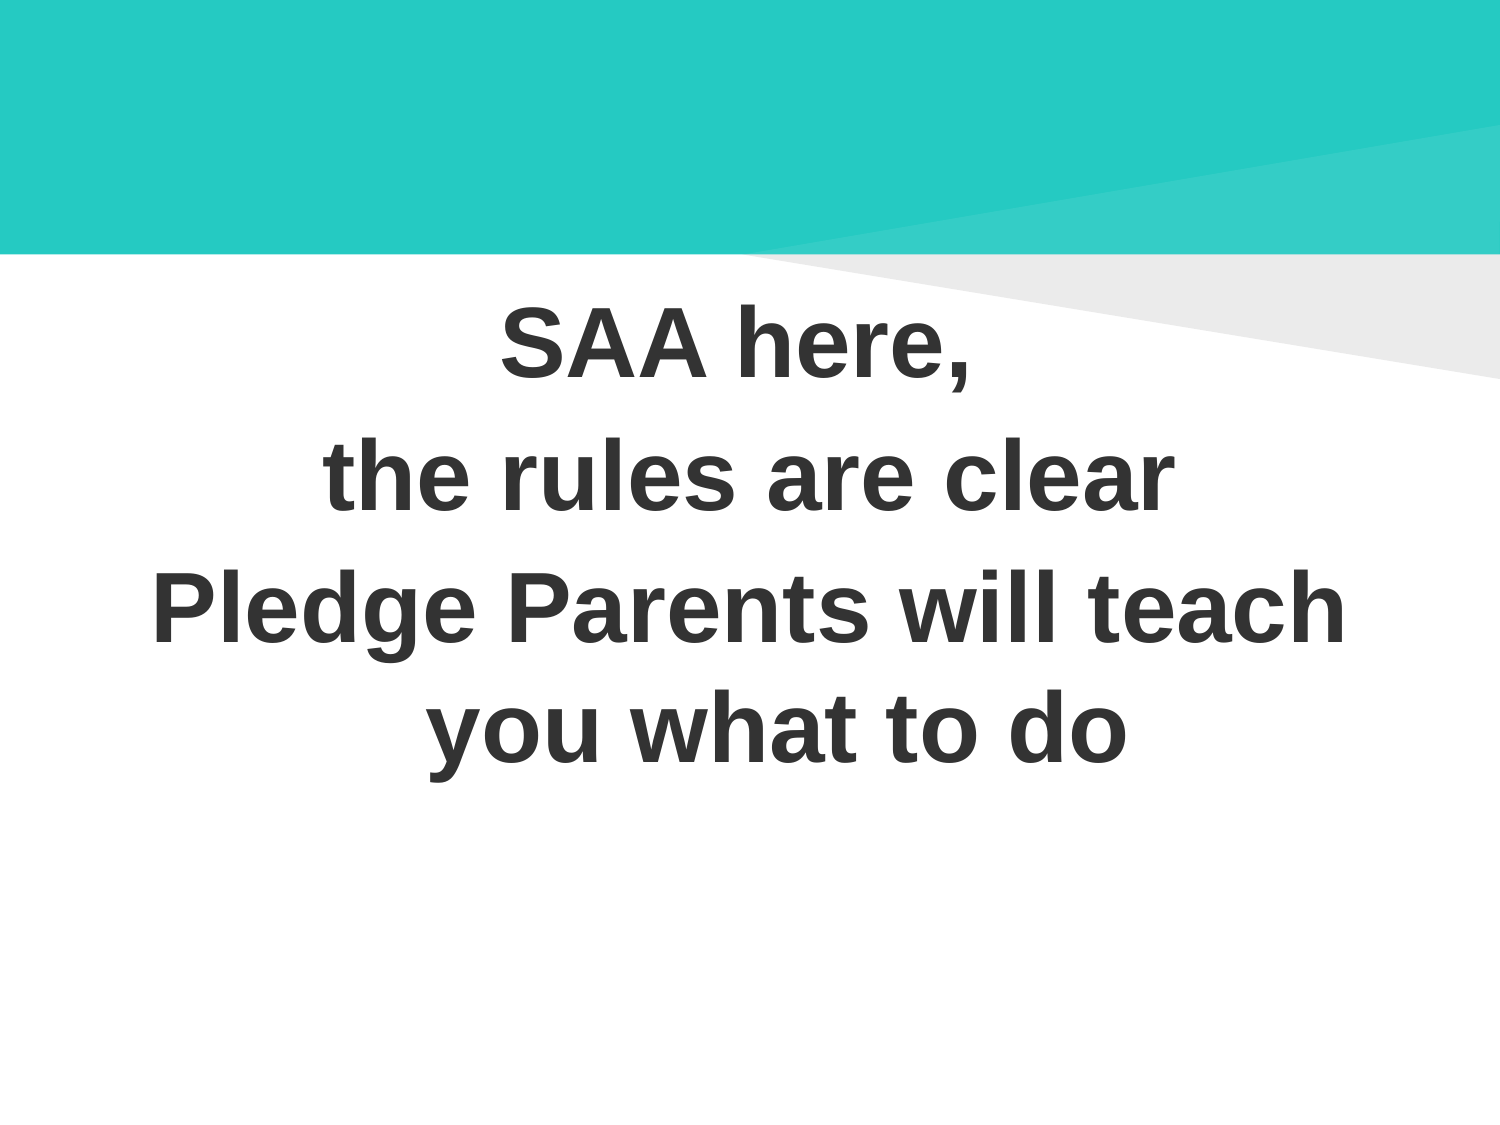

#
SAA here,
the rules are clear
Pledge Parents will teach you what to do